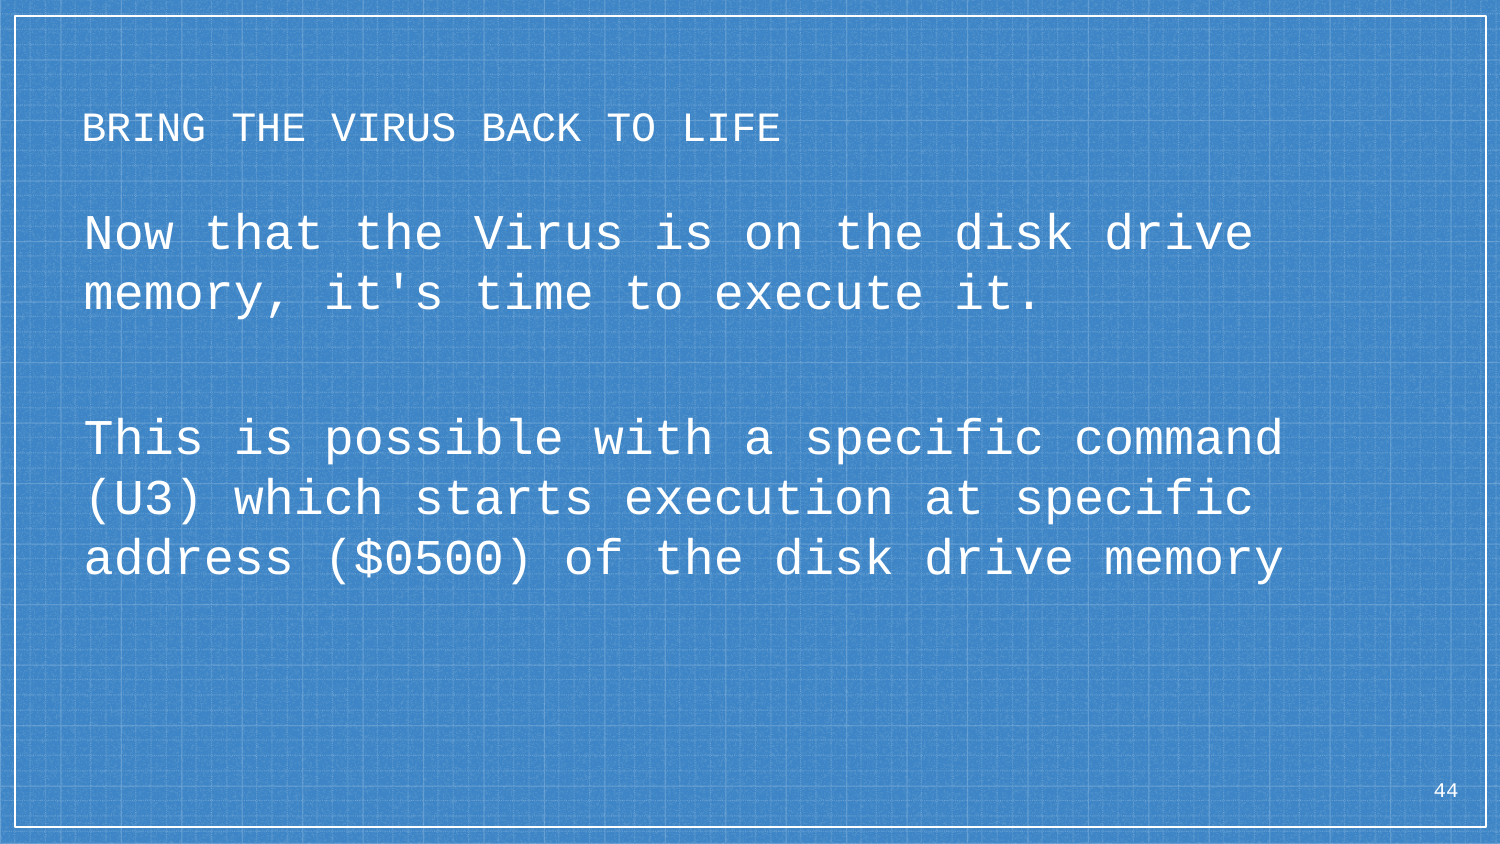

# BRING THE VIRUS BACK TO LIFE
Now that the Virus is on the disk drive memory, it's time to execute it.

This is possible with a specific command (U3) which starts execution at specific address ($0500) of the disk drive memory
44